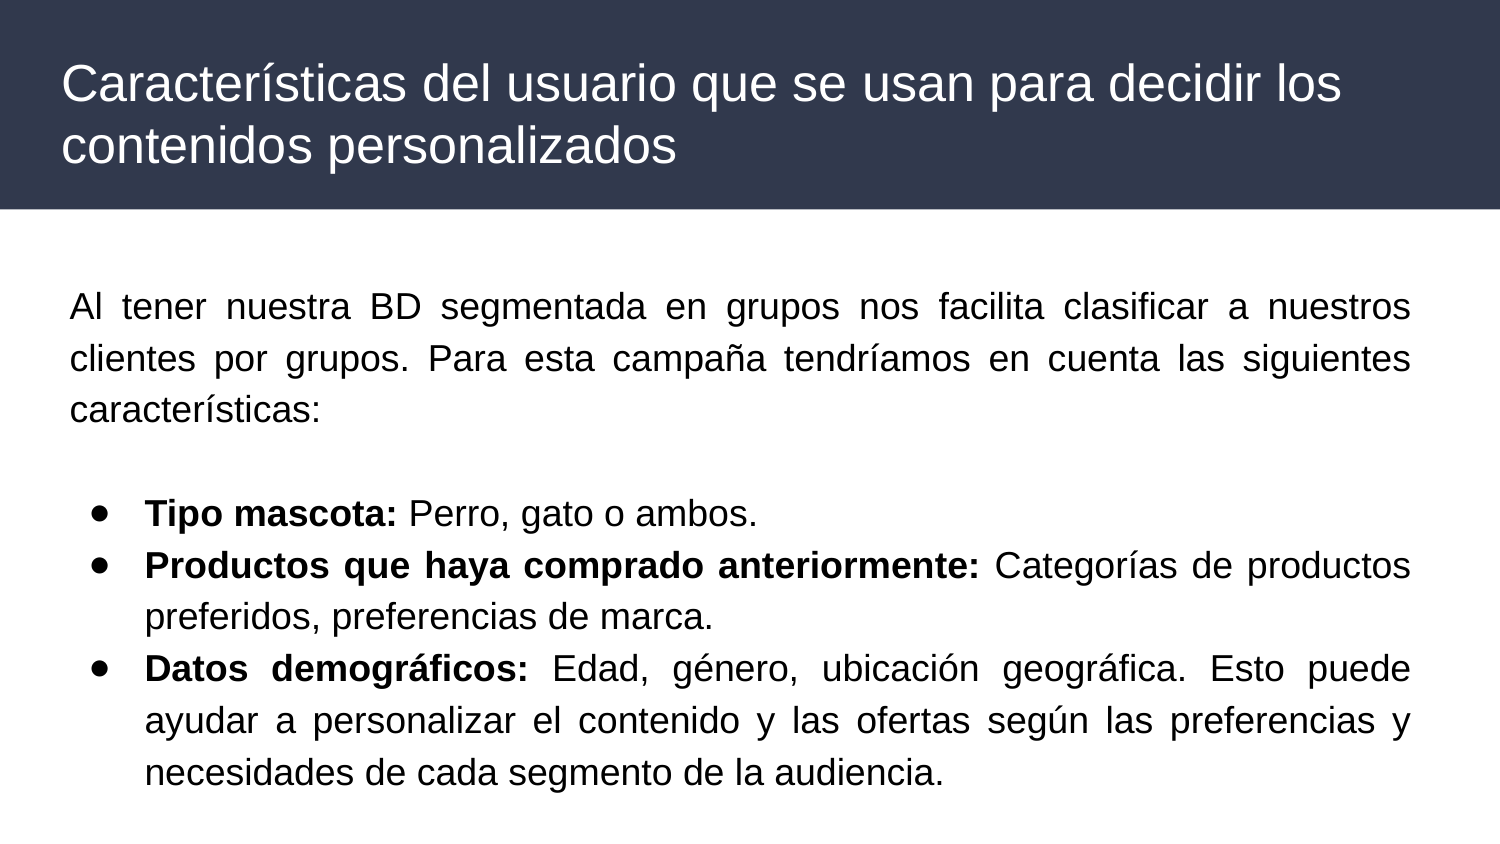

Características del usuario que se usan para decidir los contenidos personalizados
Al tener nuestra BD segmentada en grupos nos facilita clasificar a nuestros clientes por grupos. Para esta campaña tendríamos en cuenta las siguientes características:

Tipo mascota: Perro, gato o ambos.
Productos que haya comprado anteriormente: Categorías de productos preferidos, preferencias de marca.
Datos demográficos: Edad, género, ubicación geográfica. Esto puede ayudar a personalizar el contenido y las ofertas según las preferencias y necesidades de cada segmento de la audiencia.